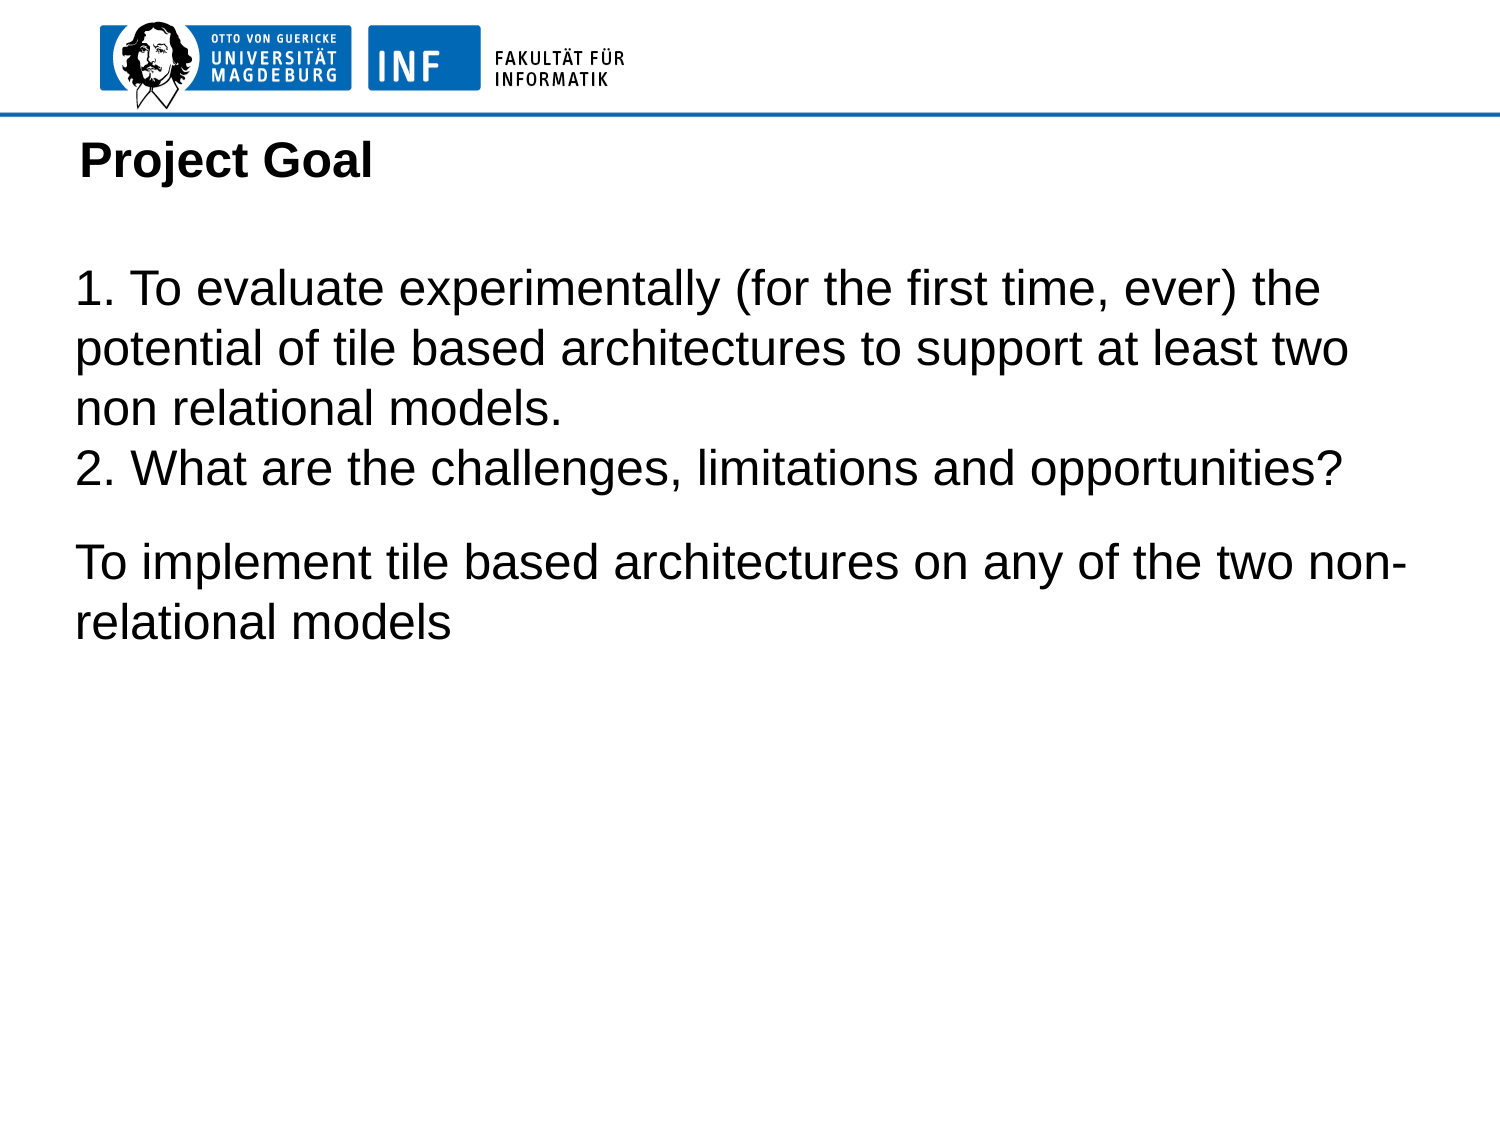

Project Goal
1. To evaluate experimentally (for the first time, ever) the potential of tile based architectures to support at least two non relational models.
2. What are the challenges, limitations and opportunities?

To implement tile based architectures on any of the two non-relational models